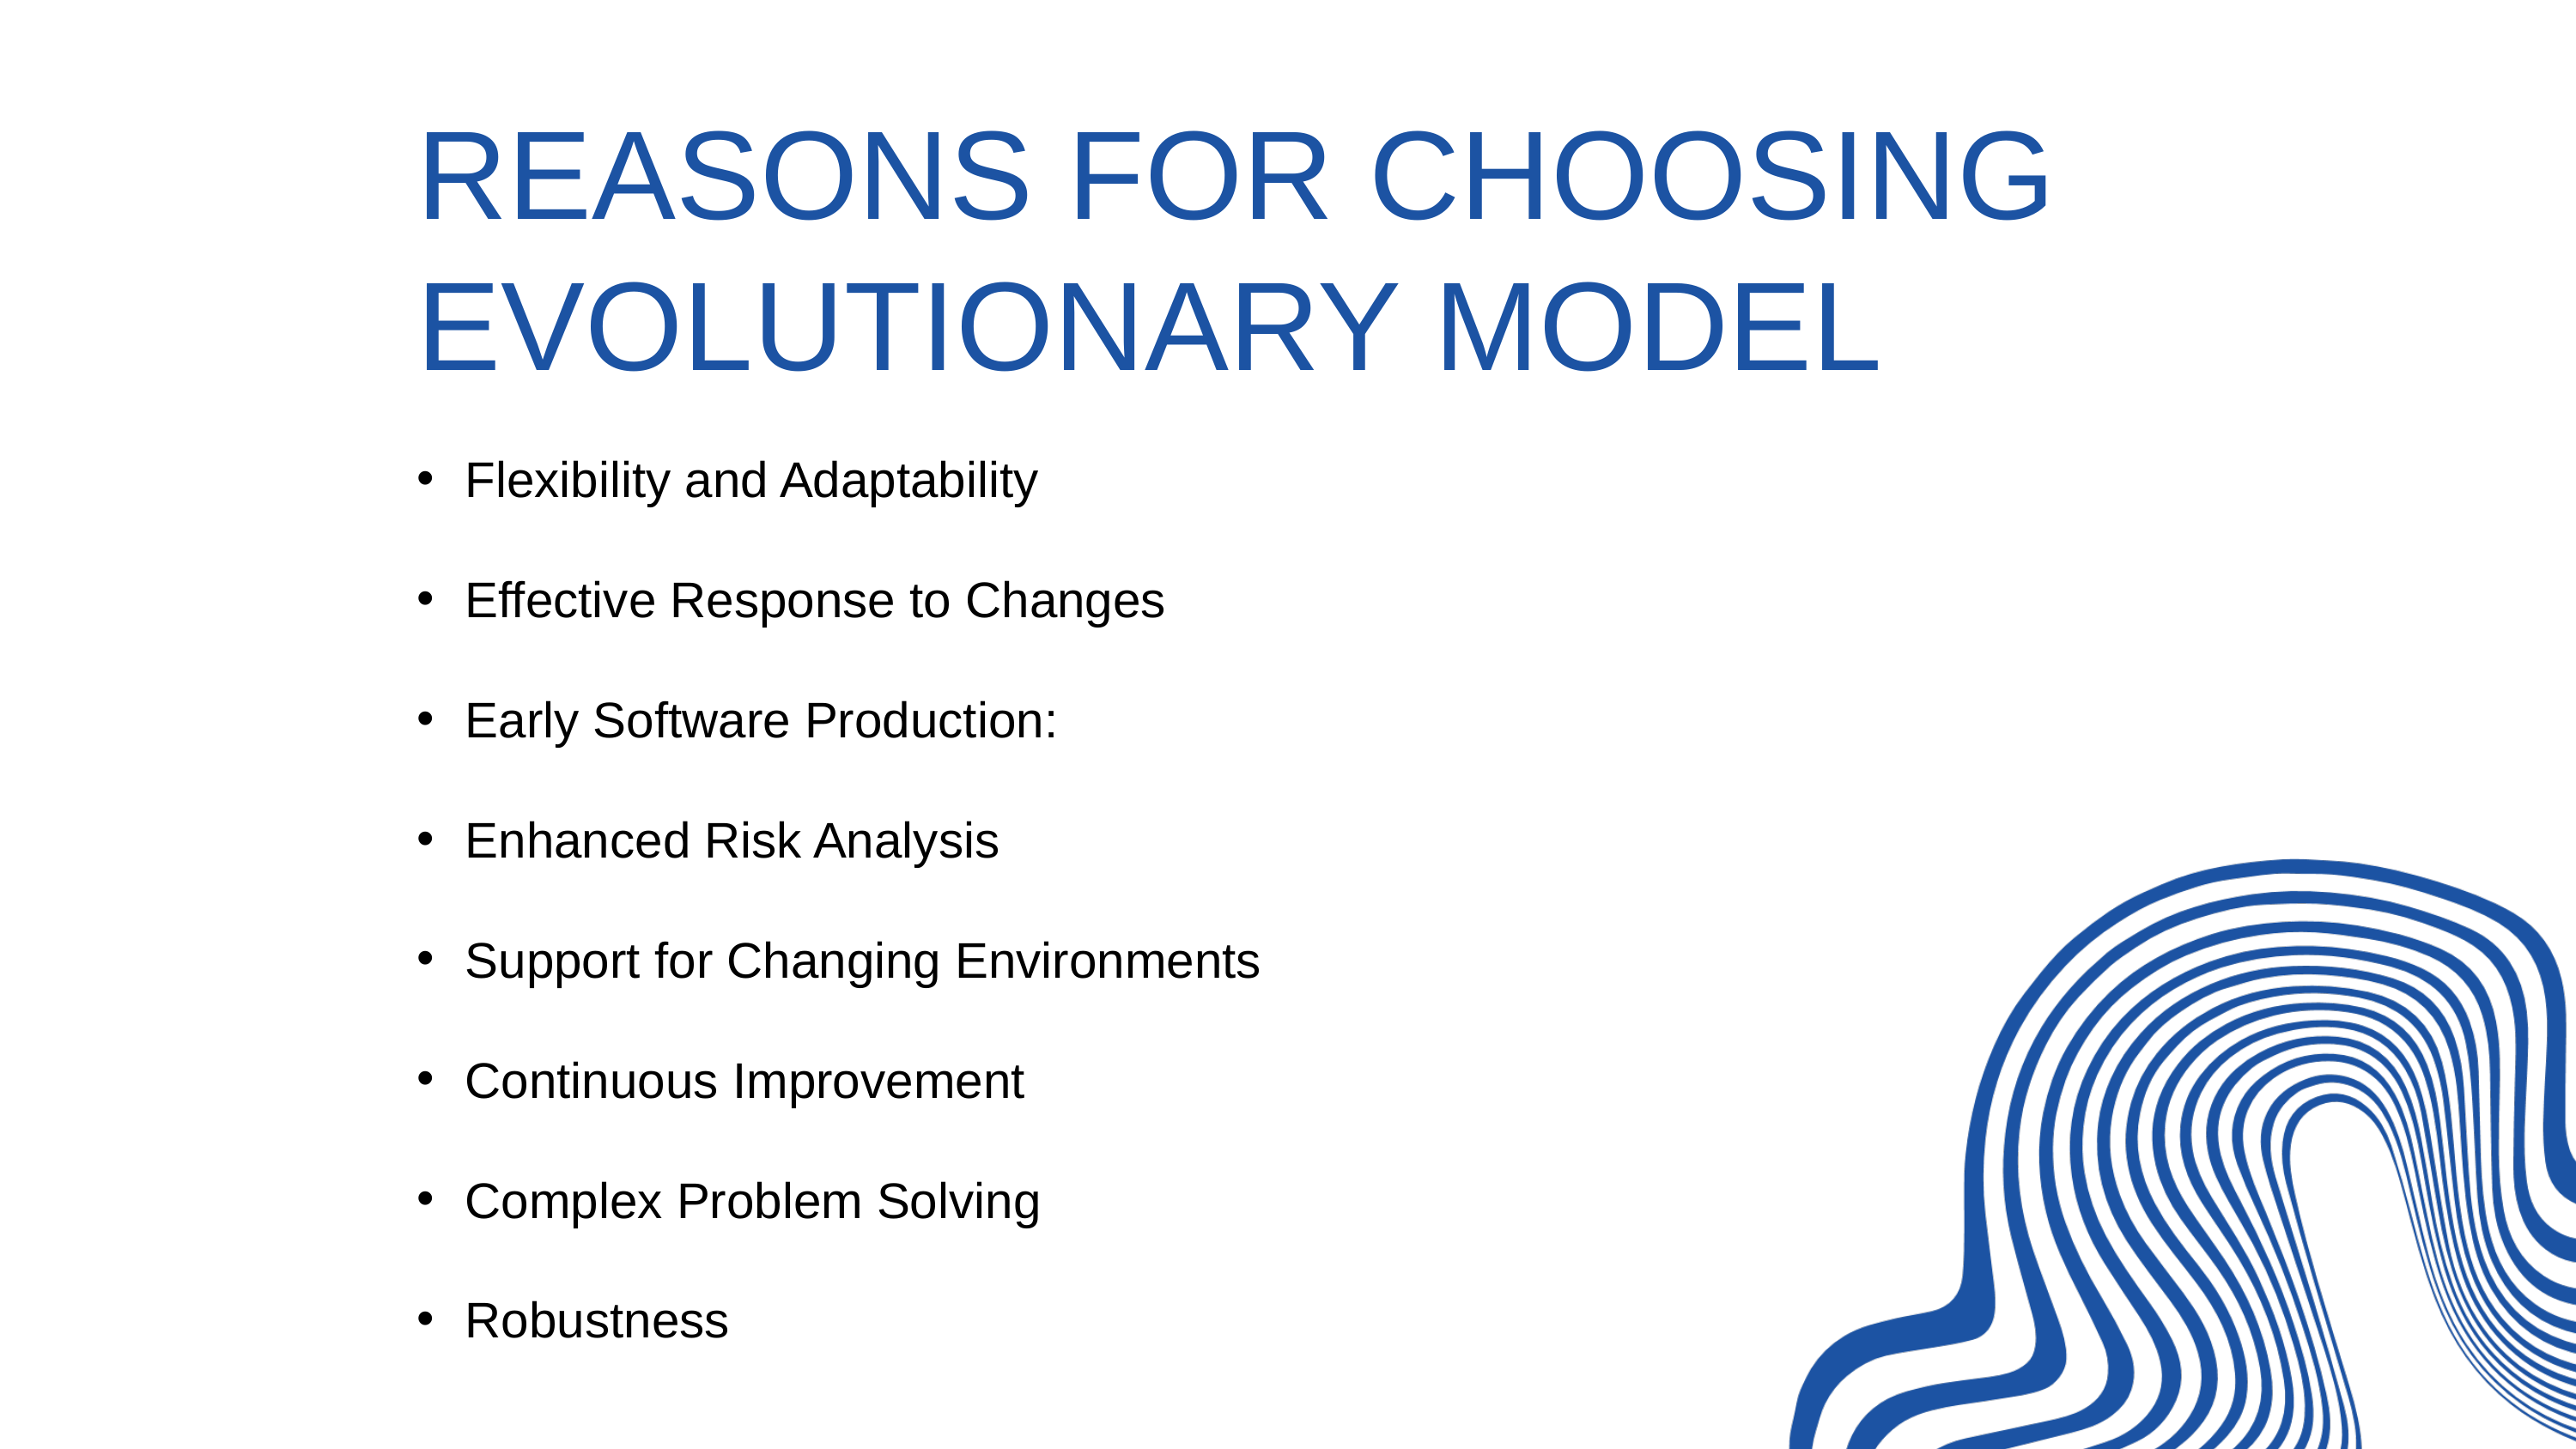

REASONS FOR CHOOSING EVOLUTIONARY MODEL

Flexibility and Adaptability

Effective Response to Changes

Early Software Production:

Enhanced Risk Analysis

Support for Changing Environments

Continuous Improvement

Complex Problem Solving

Robustness